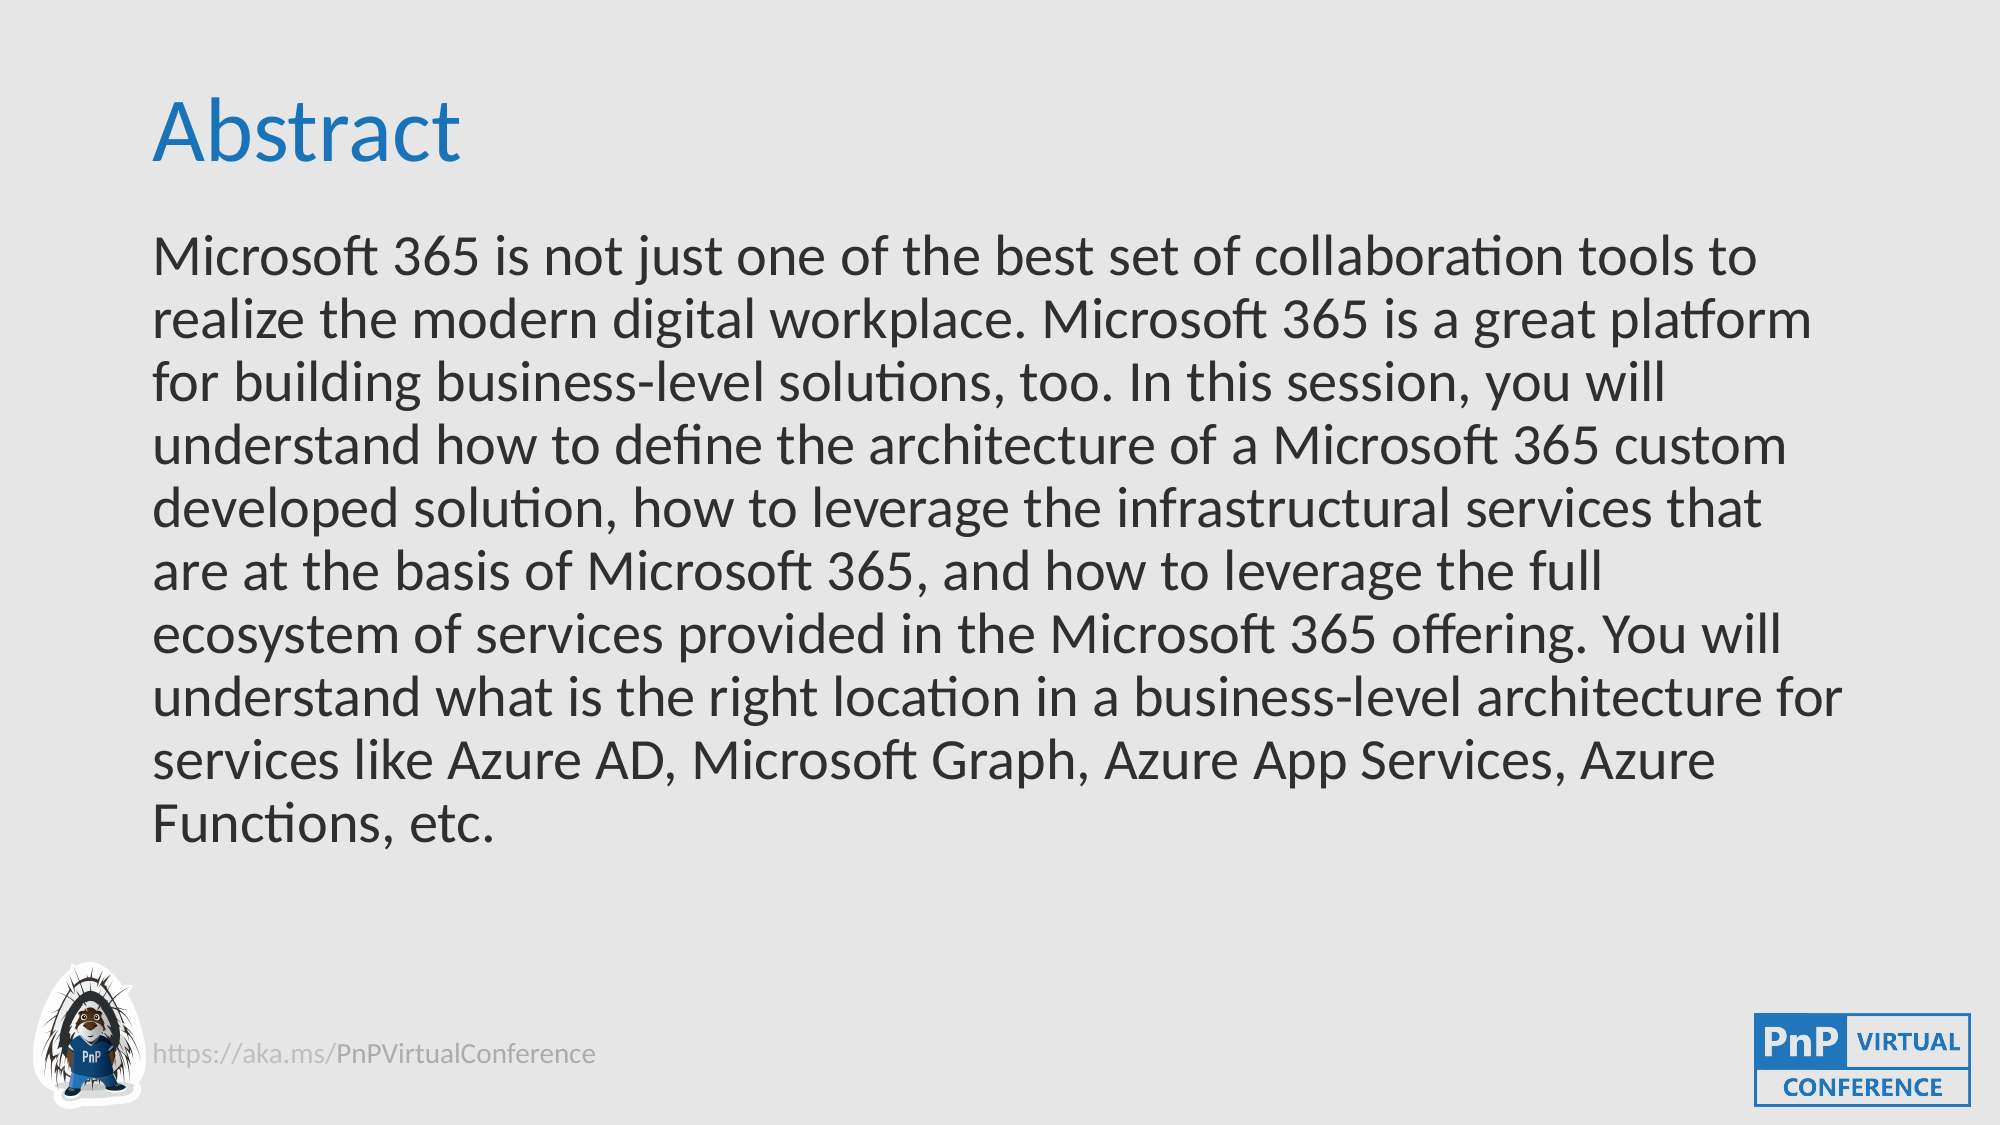

# Abstract
Microsoft 365 is not just one of the best set of collaboration tools to realize the modern digital workplace. Microsoft 365 is a great platform for building business-level solutions, too. In this session, you will understand how to define the architecture of a Microsoft 365 custom developed solution, how to leverage the infrastructural services that are at the basis of Microsoft 365, and how to leverage the full ecosystem of services provided in the Microsoft 365 offering. You will understand what is the right location in a business-level architecture for services like Azure AD, Microsoft Graph, Azure App Services, Azure Functions, etc.